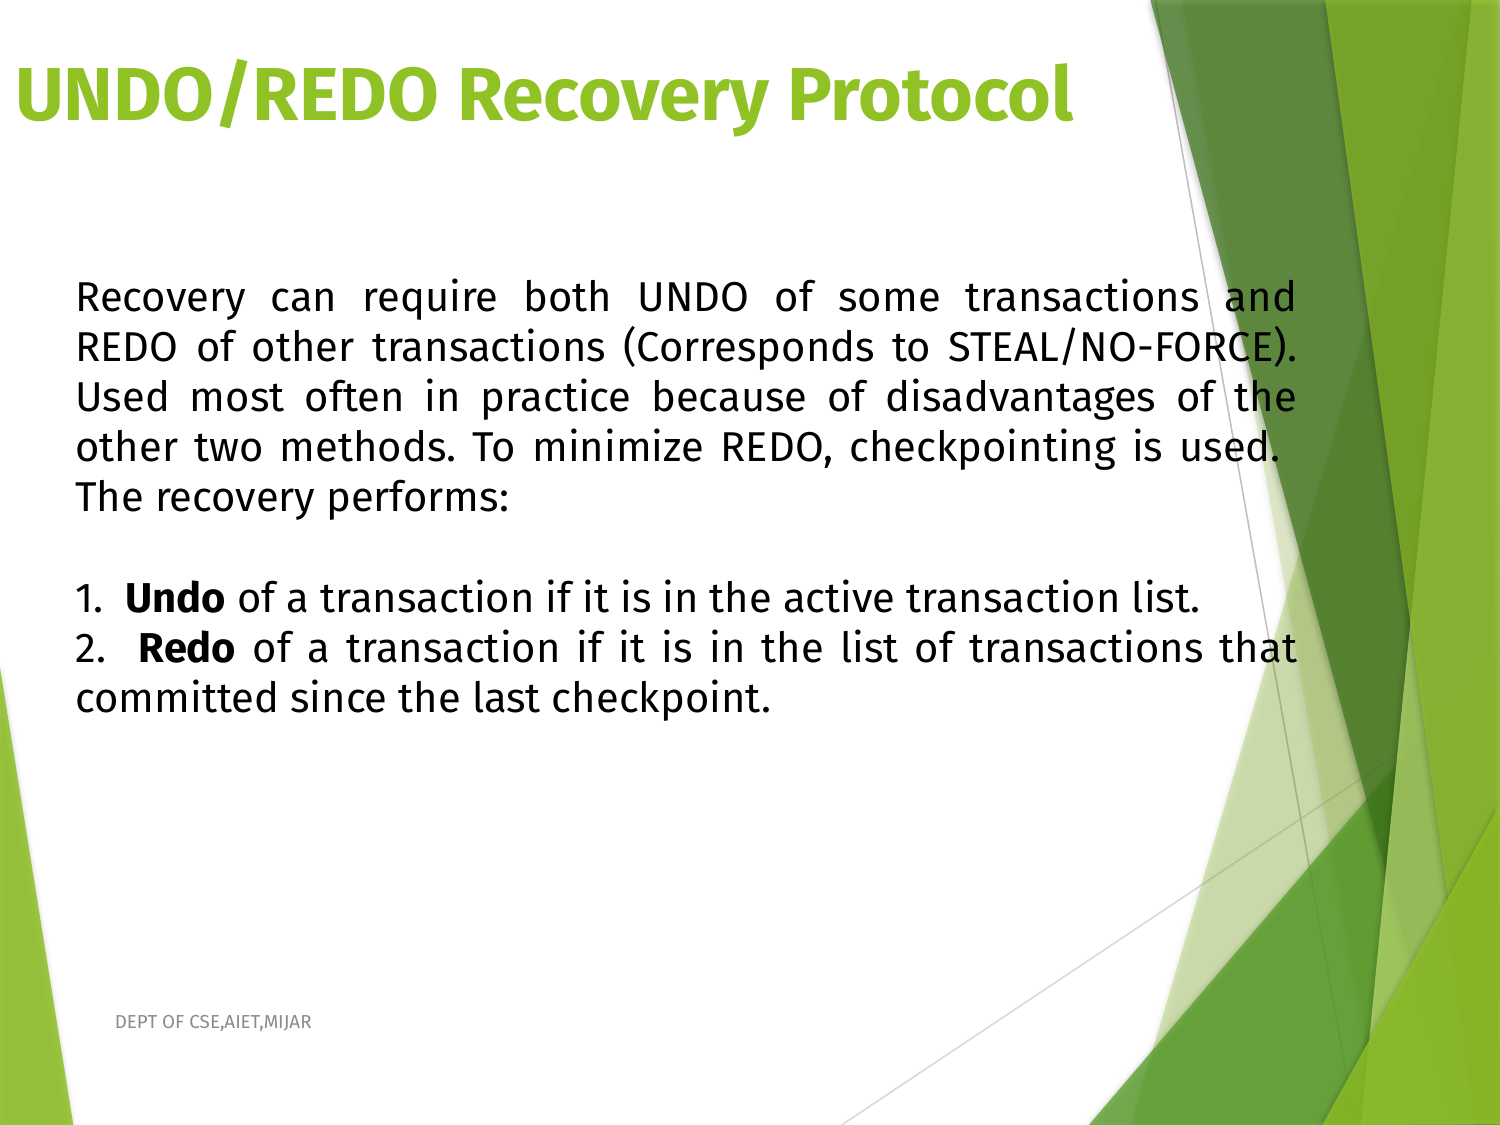

# UNDO/REDO Recovery Protocol

Recovery can require both UNDO of some transactions and REDO of other transactions (Corresponds to STEAL/NO-FORCE). Used most often in practice because of disadvantages of the other two methods. To minimize REDO, checkpointing is used.  The recovery performs:

  Undo of a transaction if it is in the active transaction list.
  Redo of a transaction if it is in the list of transactions that committed since the last checkpoint.

DEPT OF CSE,AIET,MIJAR